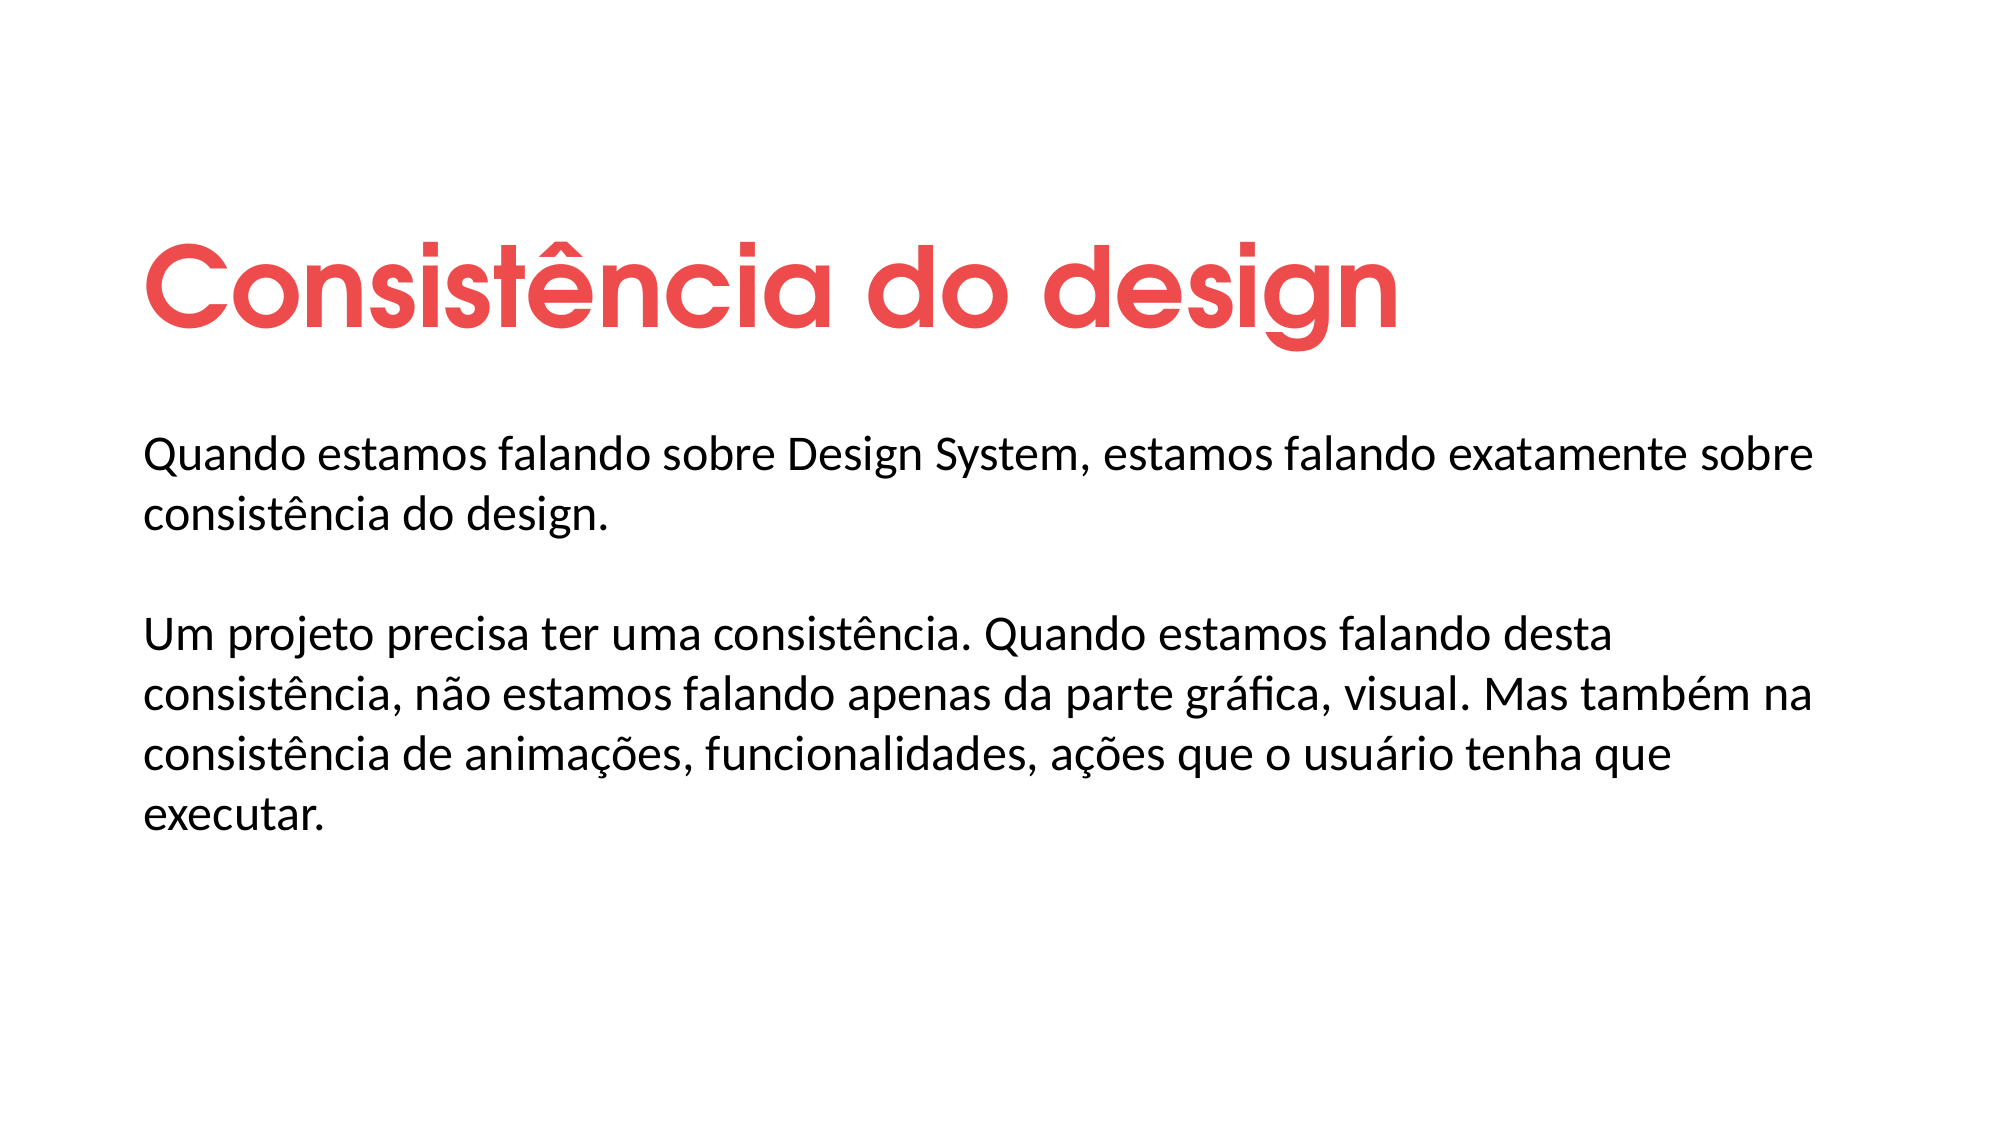

Consistência do design
Quando estamos falando sobre Design System, estamos falando exatamente sobre consistência do design.

Um projeto precisa ter uma consistência. Quando estamos falando desta consistência, não estamos falando apenas da parte gráfica, visual. Mas também na consistência de animações, funcionalidades, ações que o usuário tenha que executar.